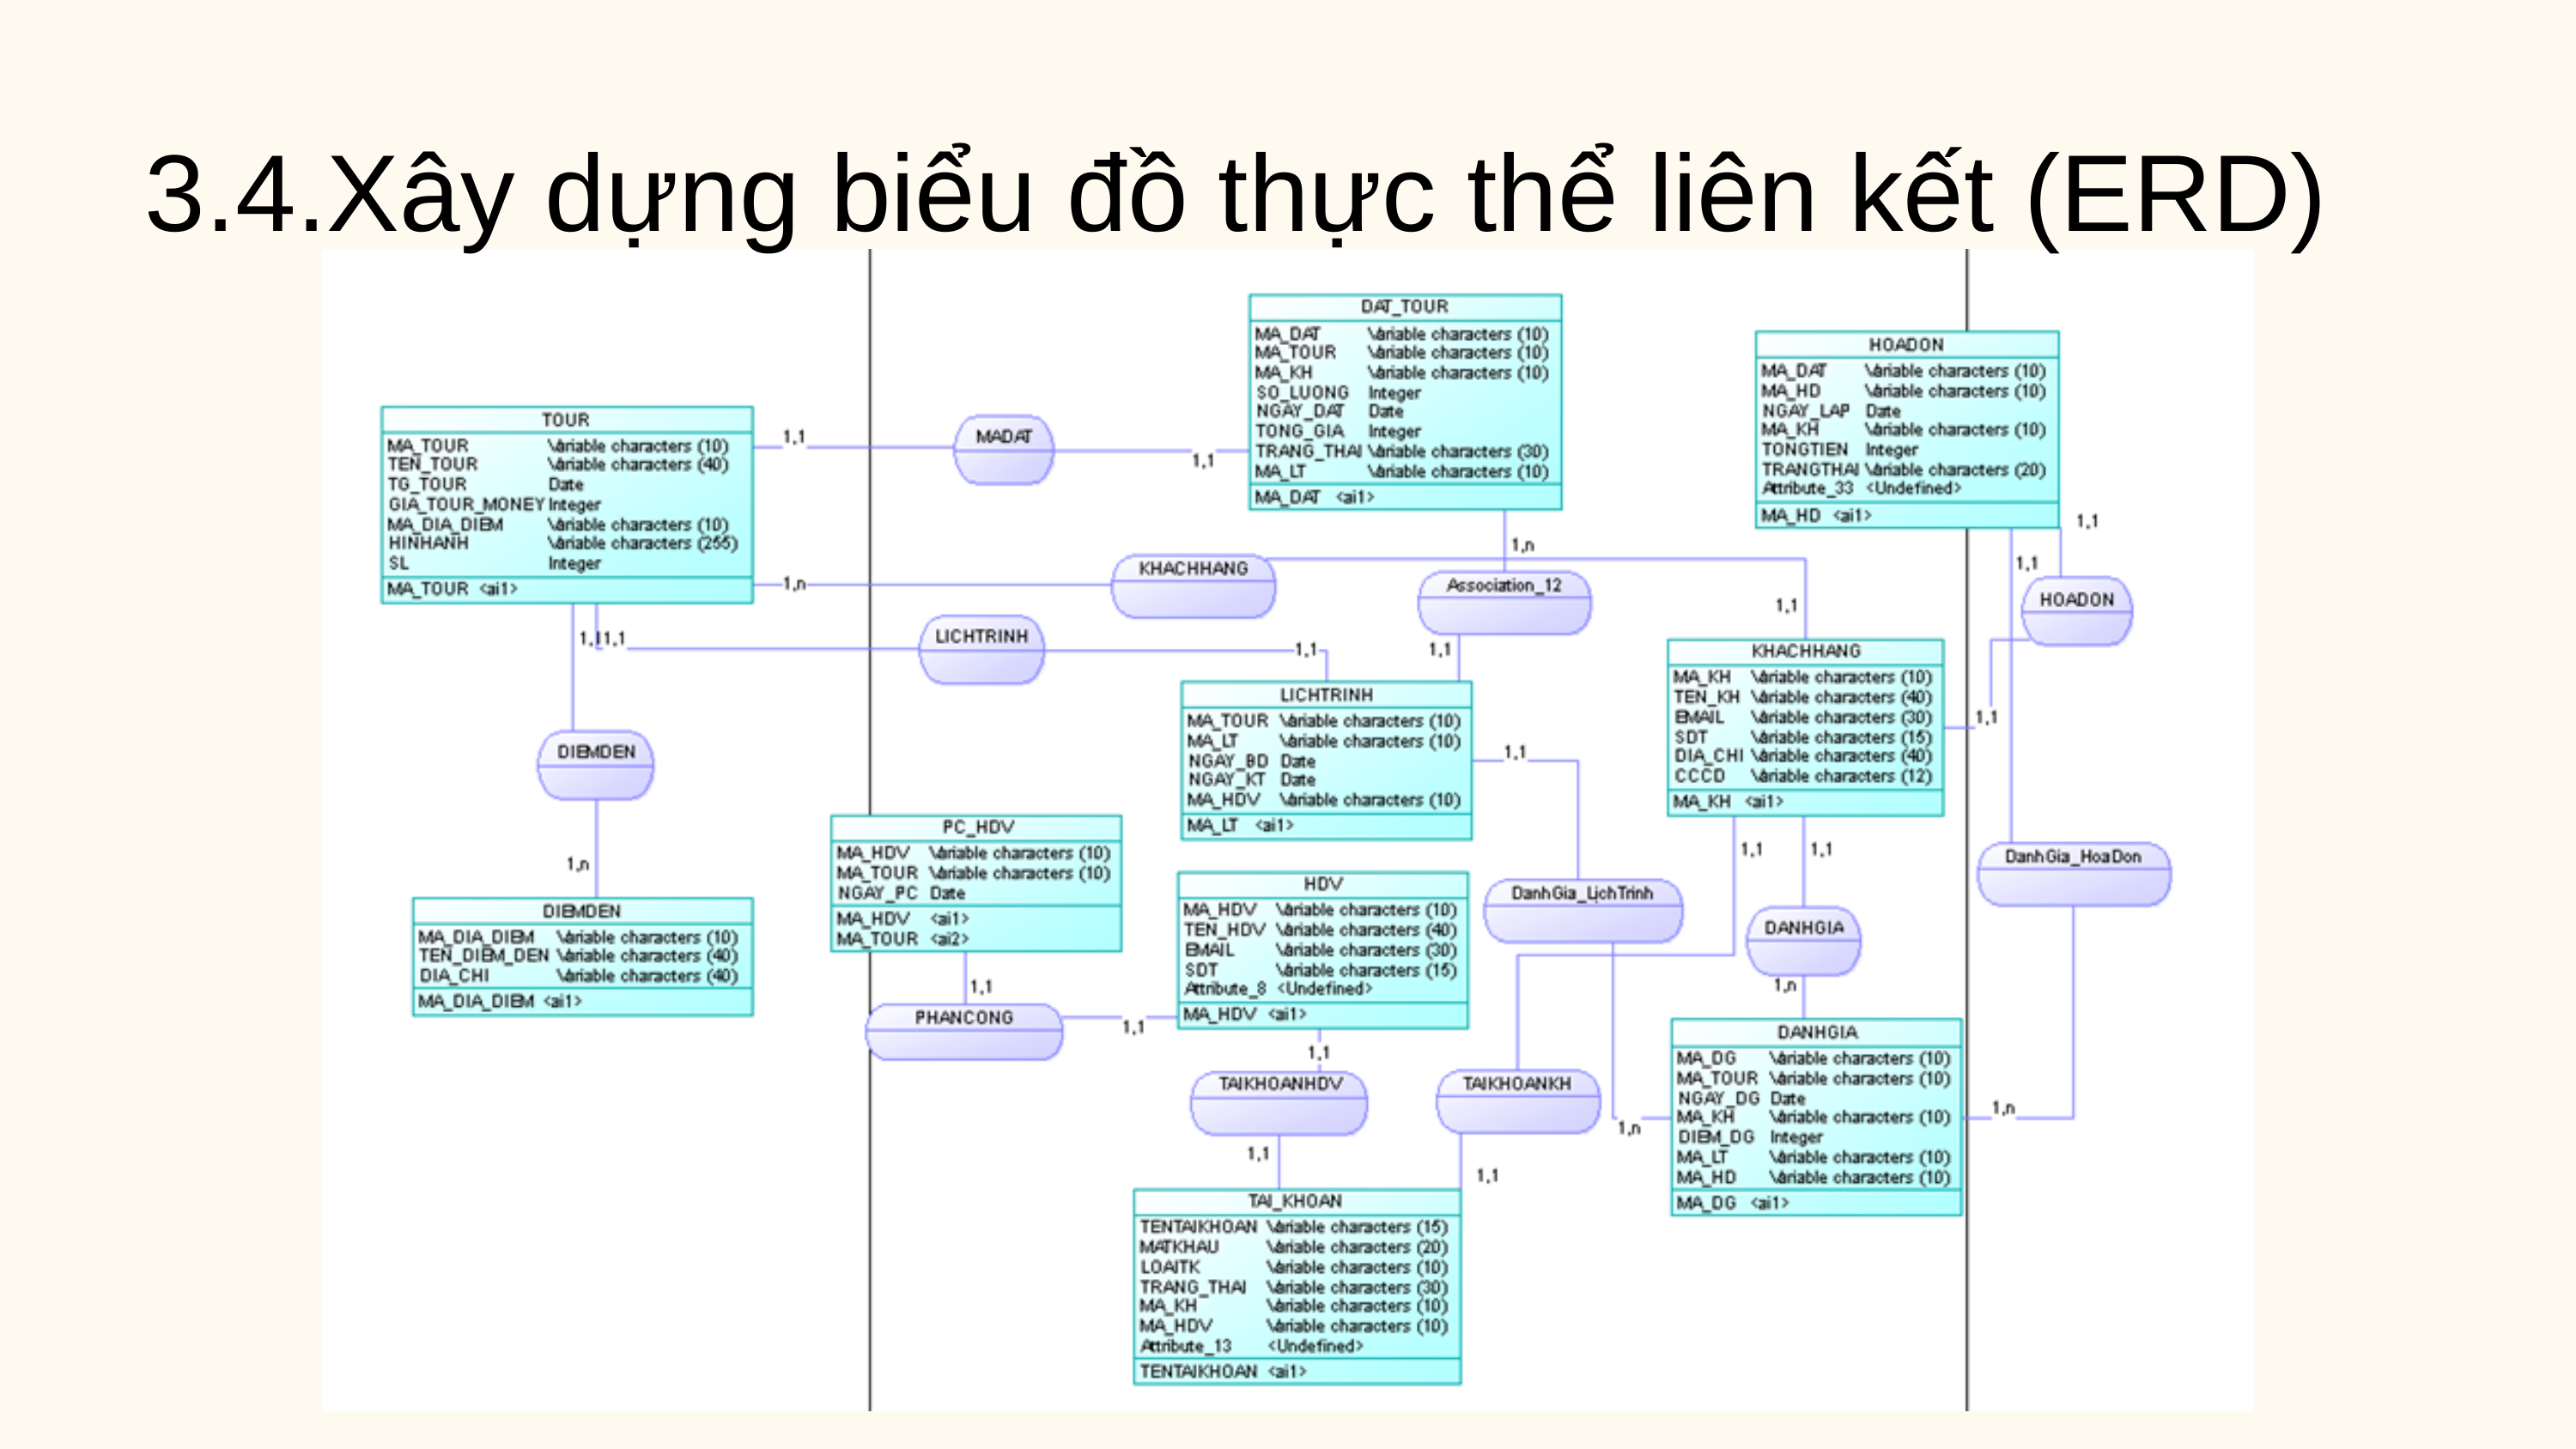

3.4.Xây dựng biểu đồ thực thể liên kết (ERD)